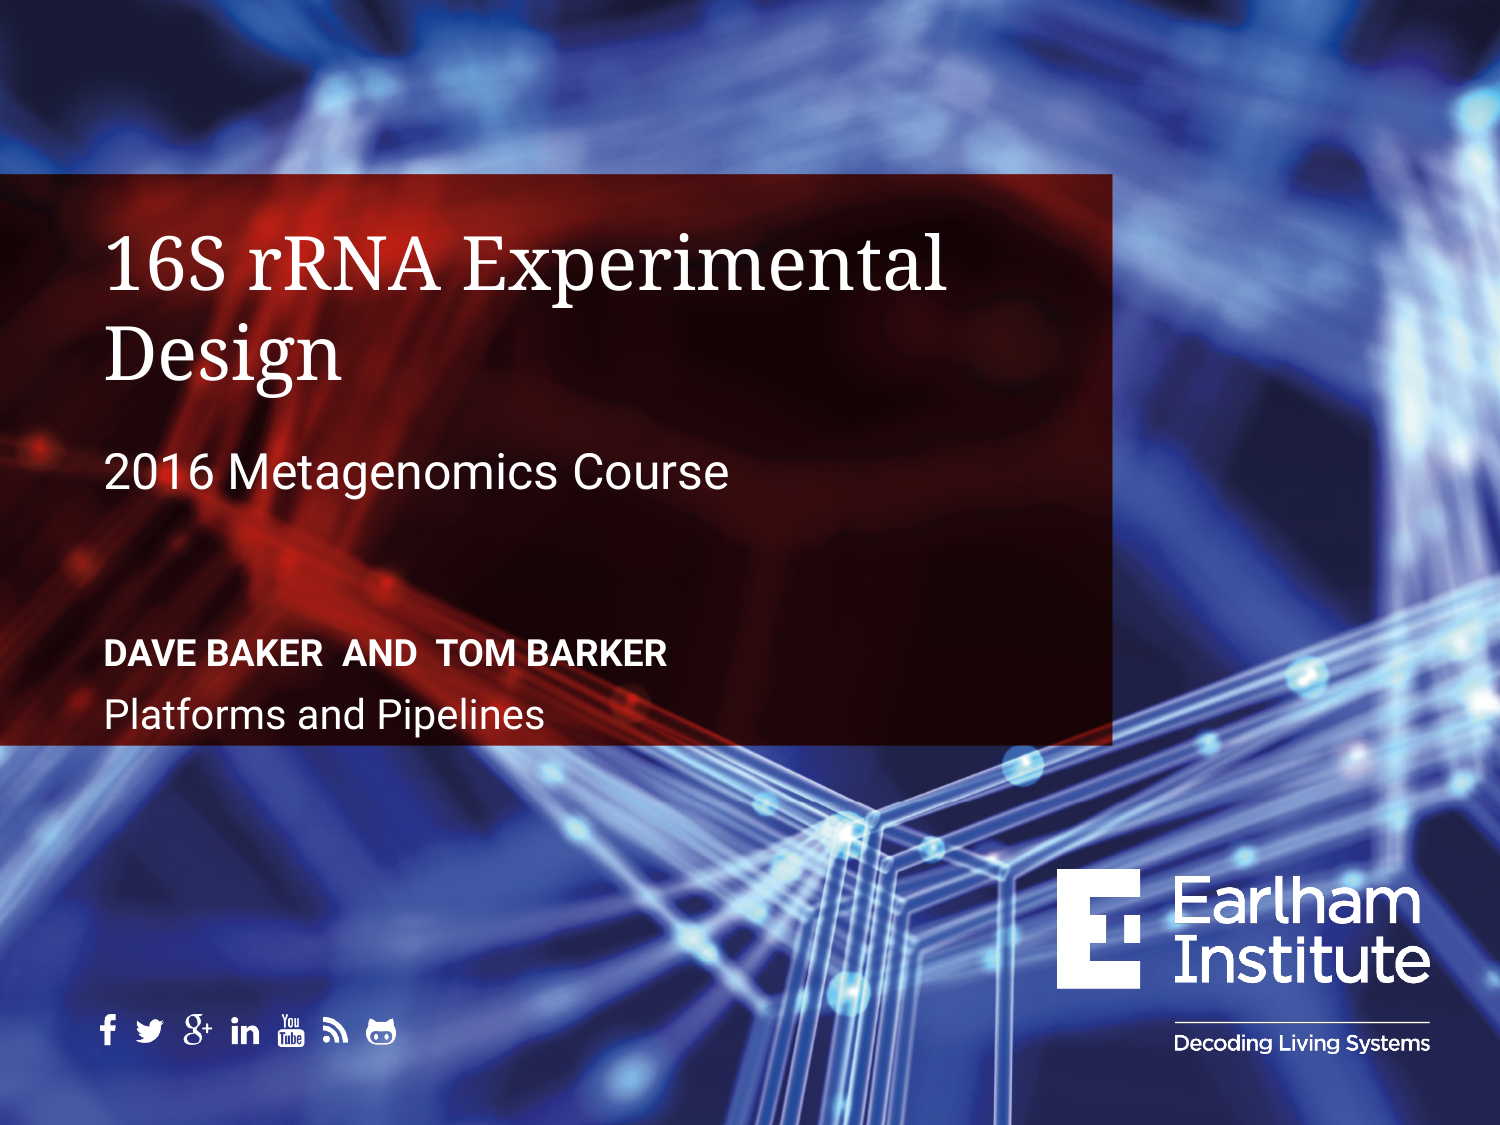

# 16S rRNA Experimental Design
2016 Metagenomics Course
Dave baker  and  tom barker
Platforms and Pipelines